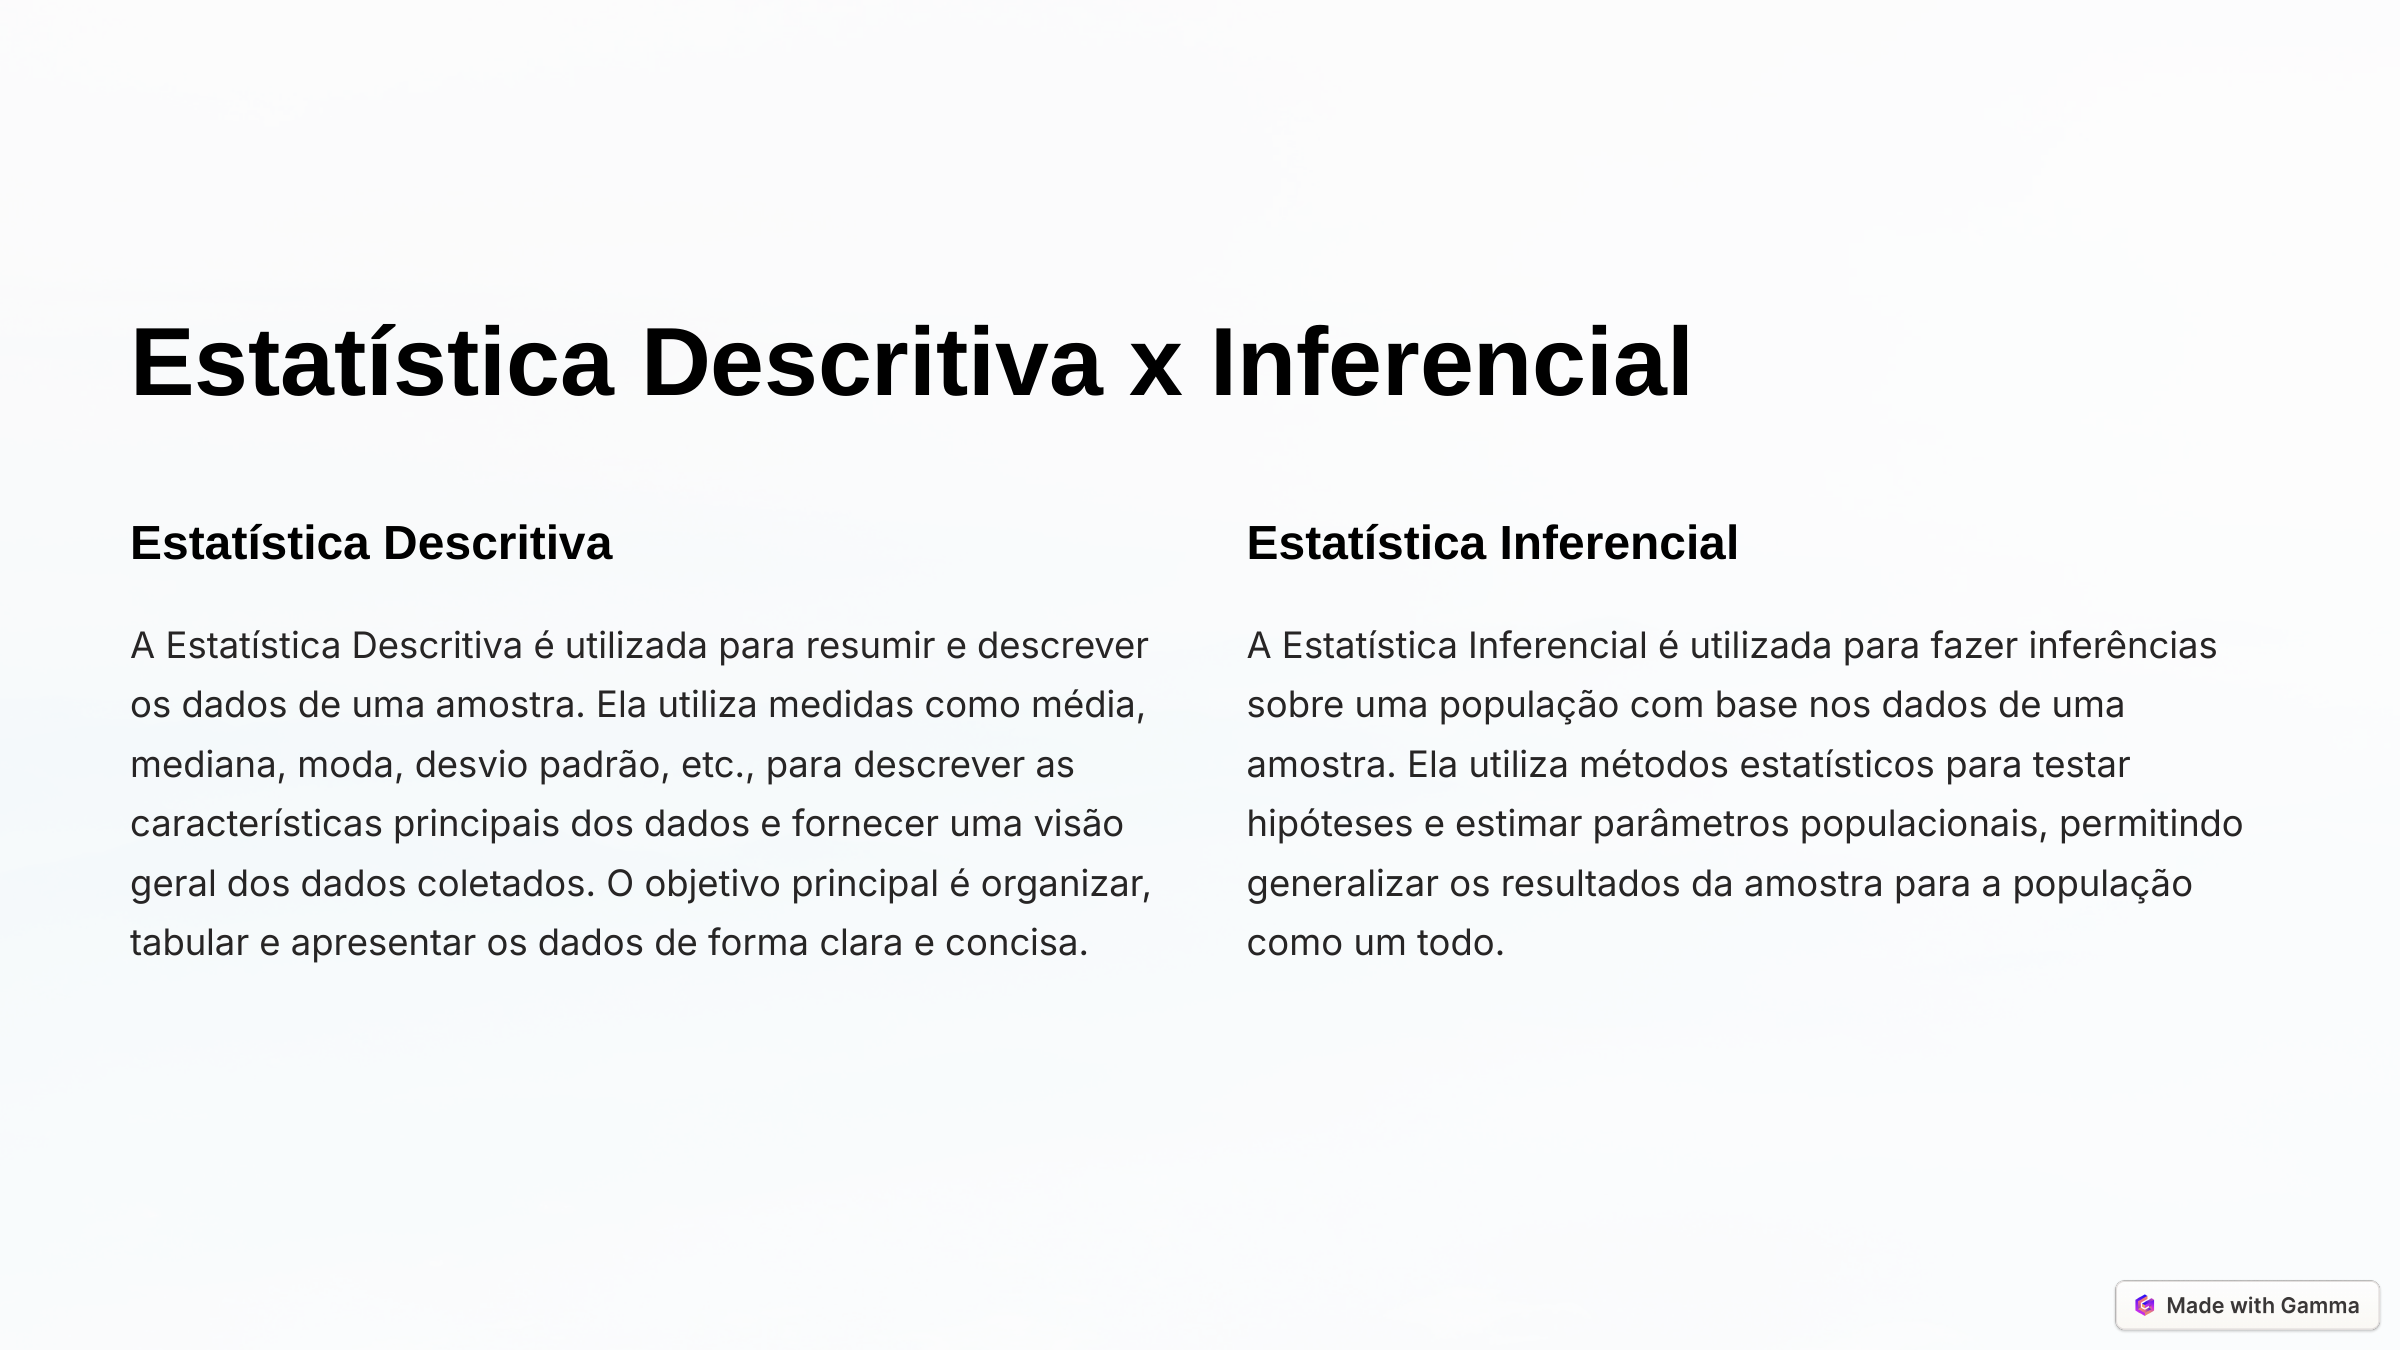

Estatística Descritiva x Inferencial
Estatística Descritiva
Estatística Inferencial
A Estatística Descritiva é utilizada para resumir e descrever os dados de uma amostra. Ela utiliza medidas como média, mediana, moda, desvio padrão, etc., para descrever as características principais dos dados e fornecer uma visão geral dos dados coletados. O objetivo principal é organizar, tabular e apresentar os dados de forma clara e concisa.
A Estatística Inferencial é utilizada para fazer inferências sobre uma população com base nos dados de uma amostra. Ela utiliza métodos estatísticos para testar hipóteses e estimar parâmetros populacionais, permitindo generalizar os resultados da amostra para a população como um todo.